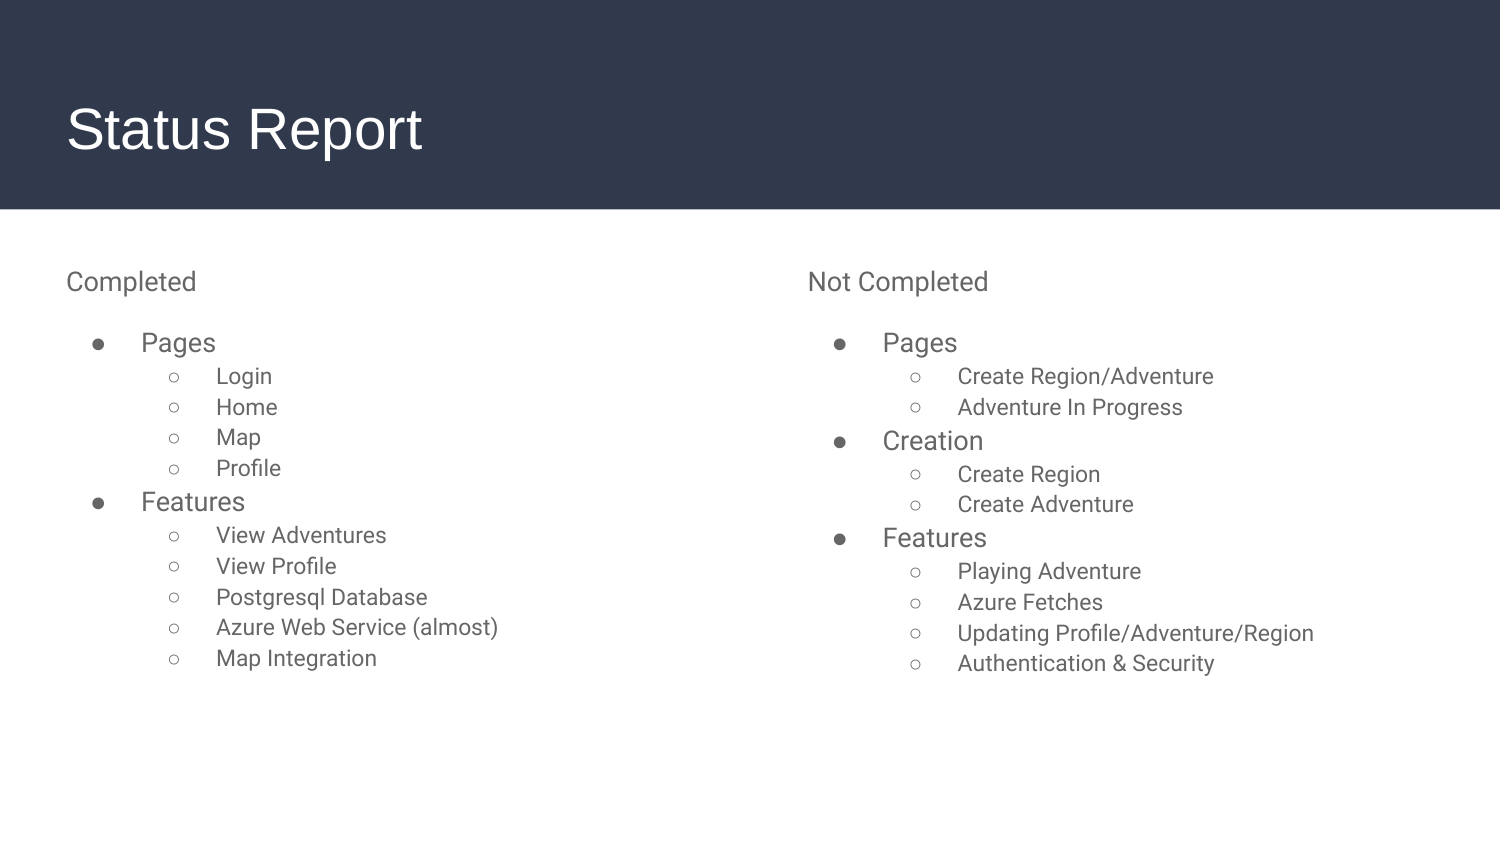

# Status Report
Completed
Pages
Login
Home
Map
Profile
Features
View Adventures
View Profile
Postgresql Database
Azure Web Service (almost)
Map Integration
Not Completed
Pages
Create Region/Adventure
Adventure In Progress
Creation
Create Region
Create Adventure
Features
Playing Adventure
Azure Fetches
Updating Profile/Adventure/Region
Authentication & Security